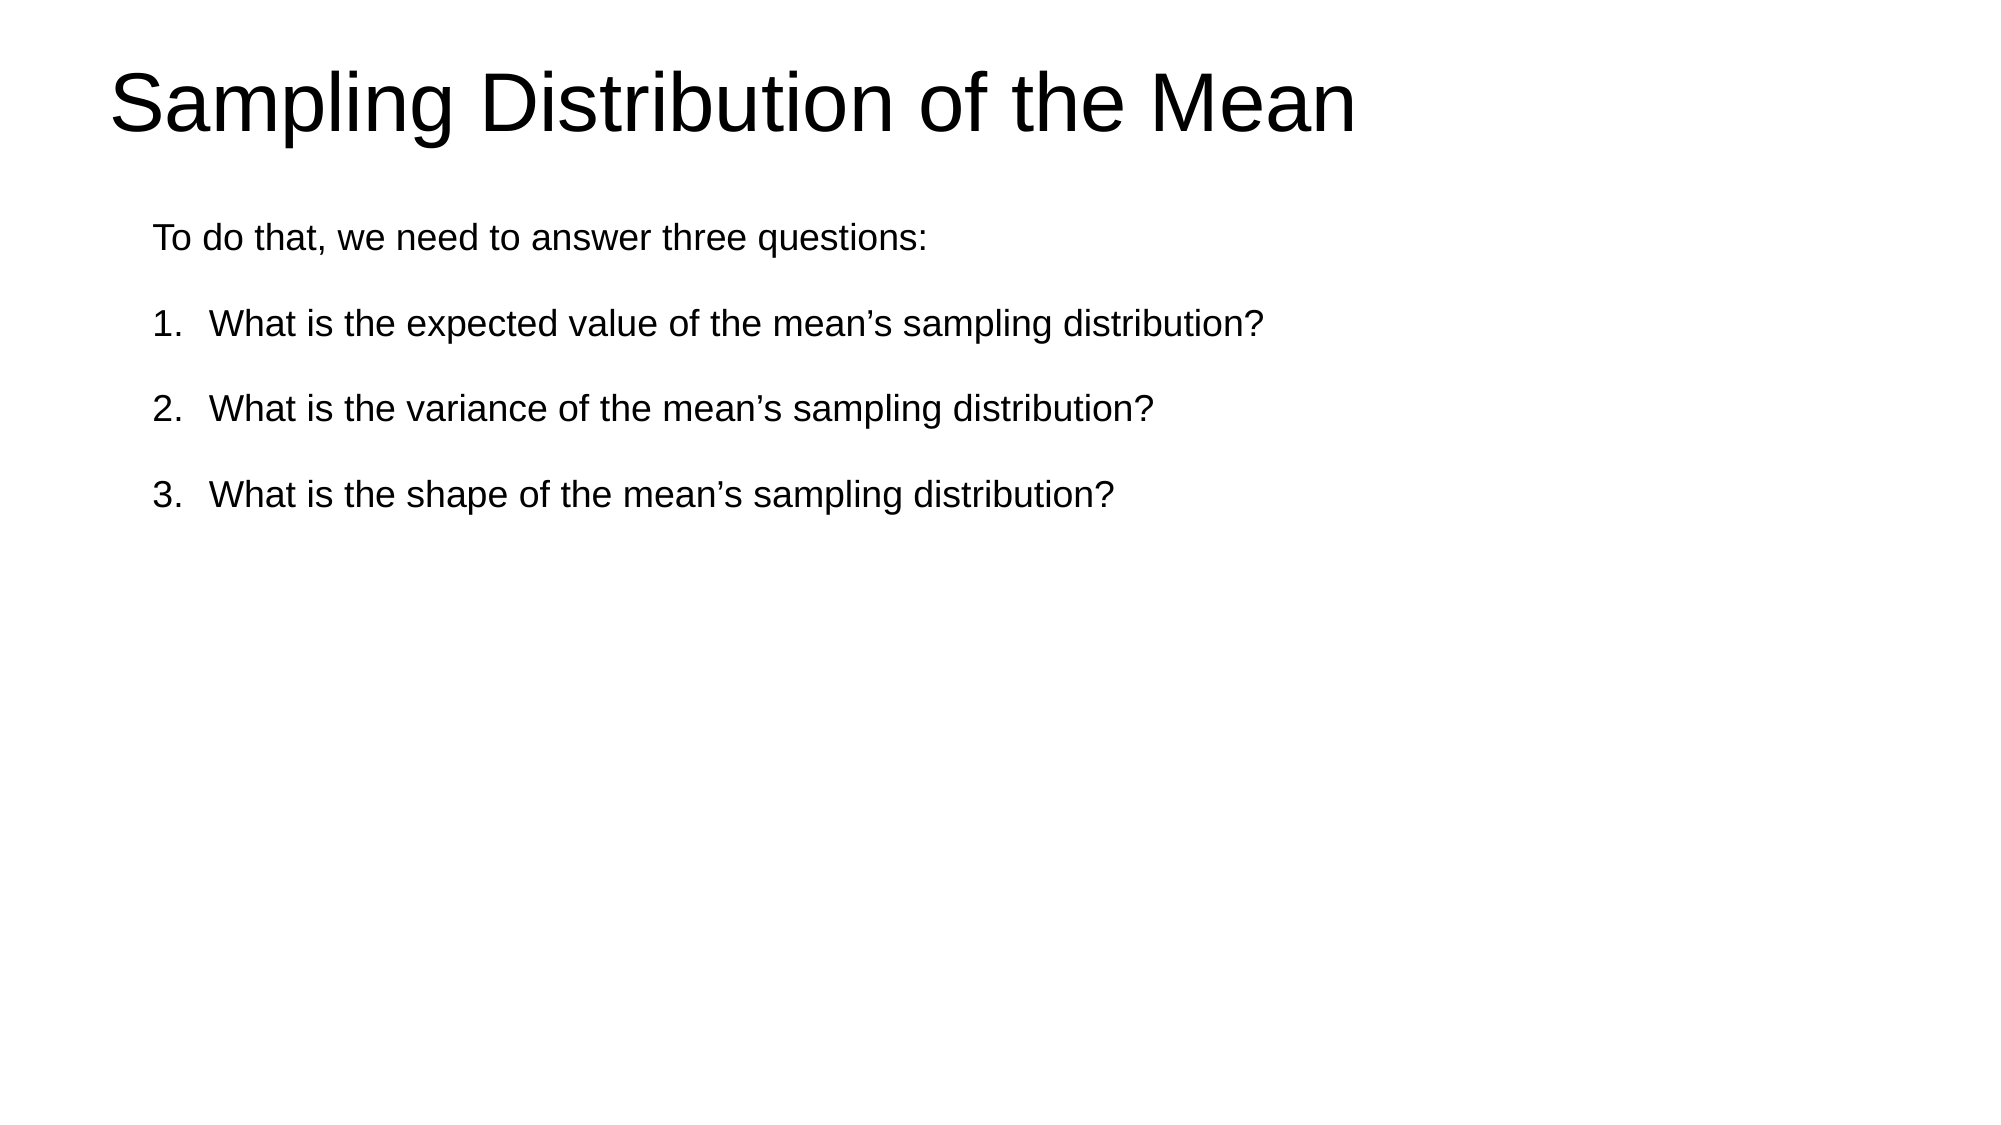

# Sampling Distribution of the Mean
To do that, we need to answer three questions:
What is the expected value of the mean’s sampling distribution?
What is the variance of the mean’s sampling distribution?
What is the shape of the mean’s sampling distribution?